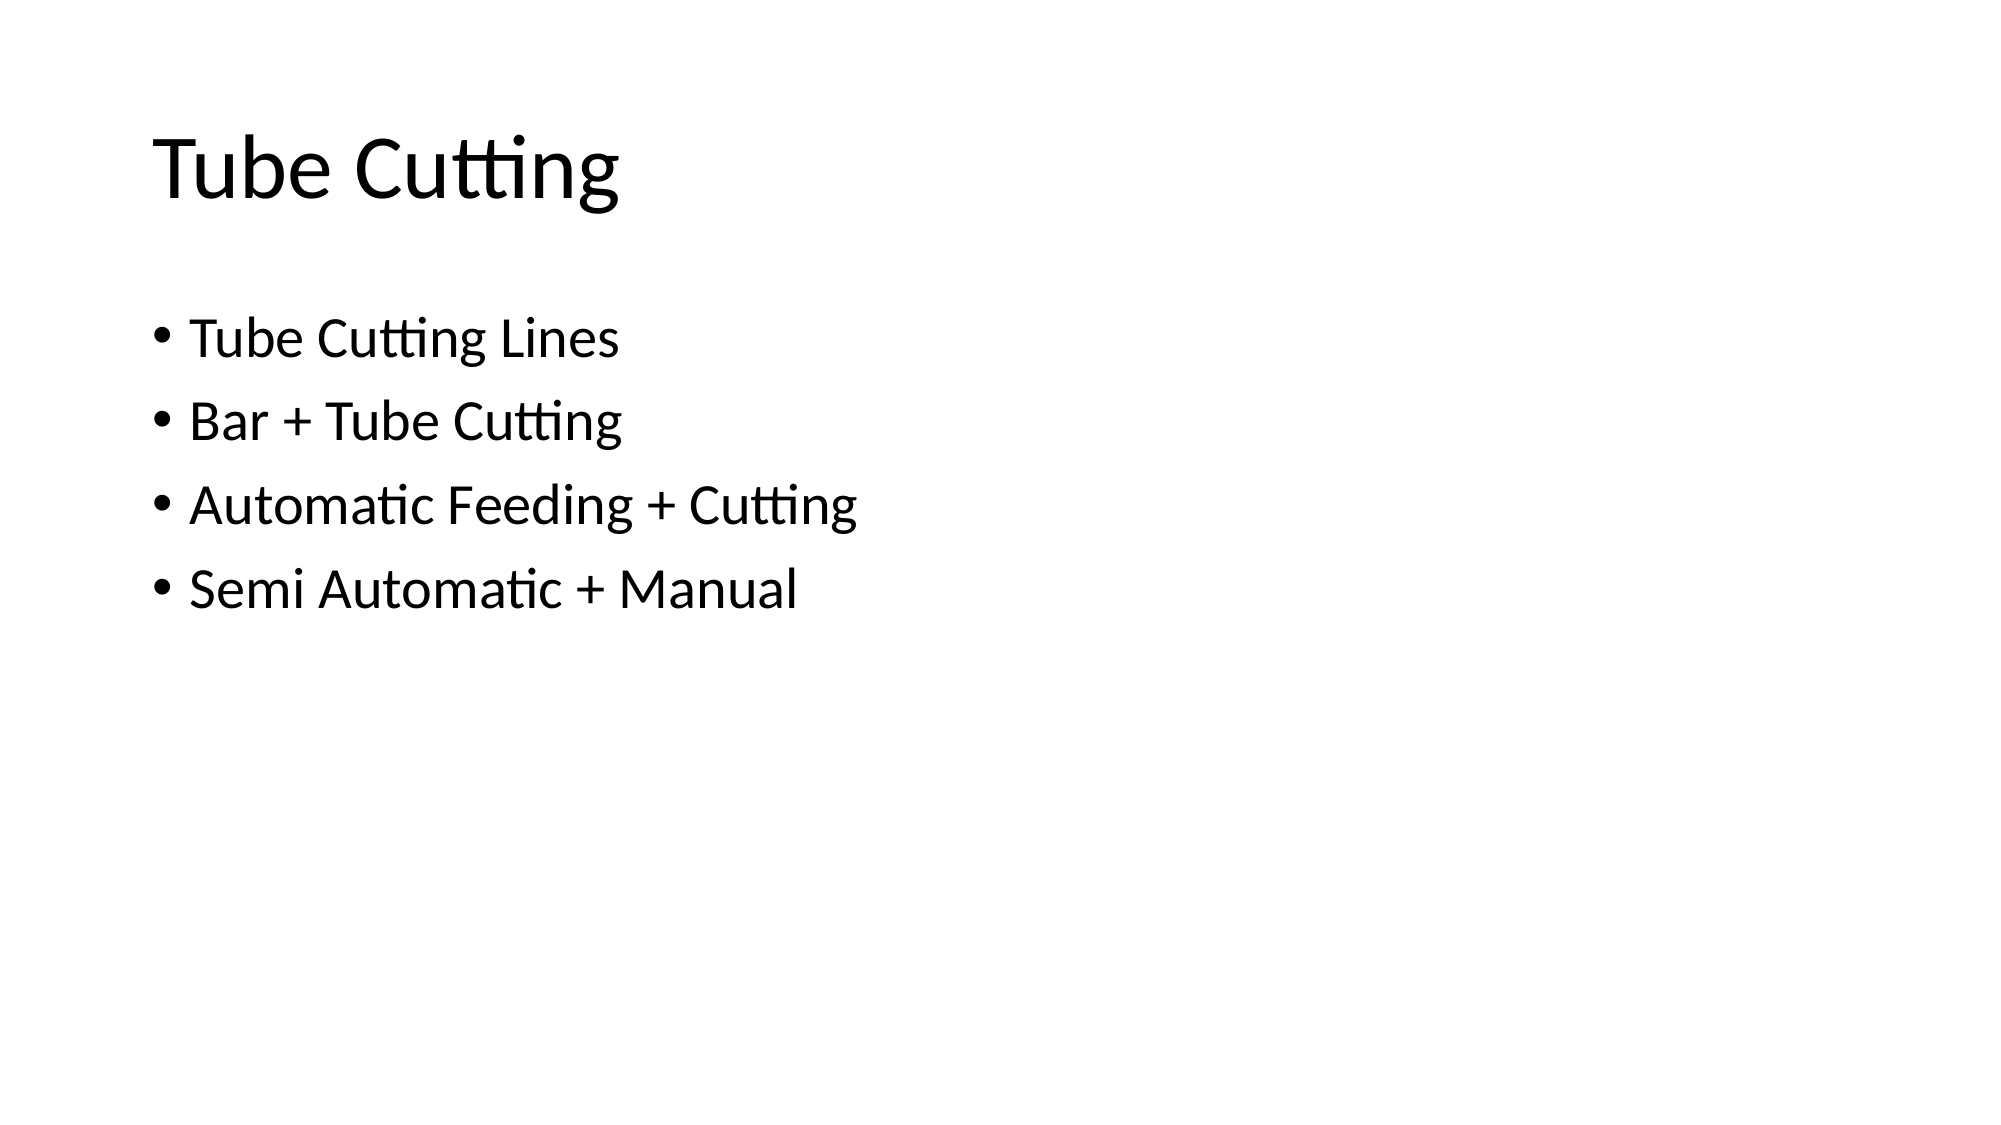

# Tube Cutting
Tube Cutting Lines
Bar + Tube Cutting
Automatic Feeding + Cutting
Semi Automatic + Manual